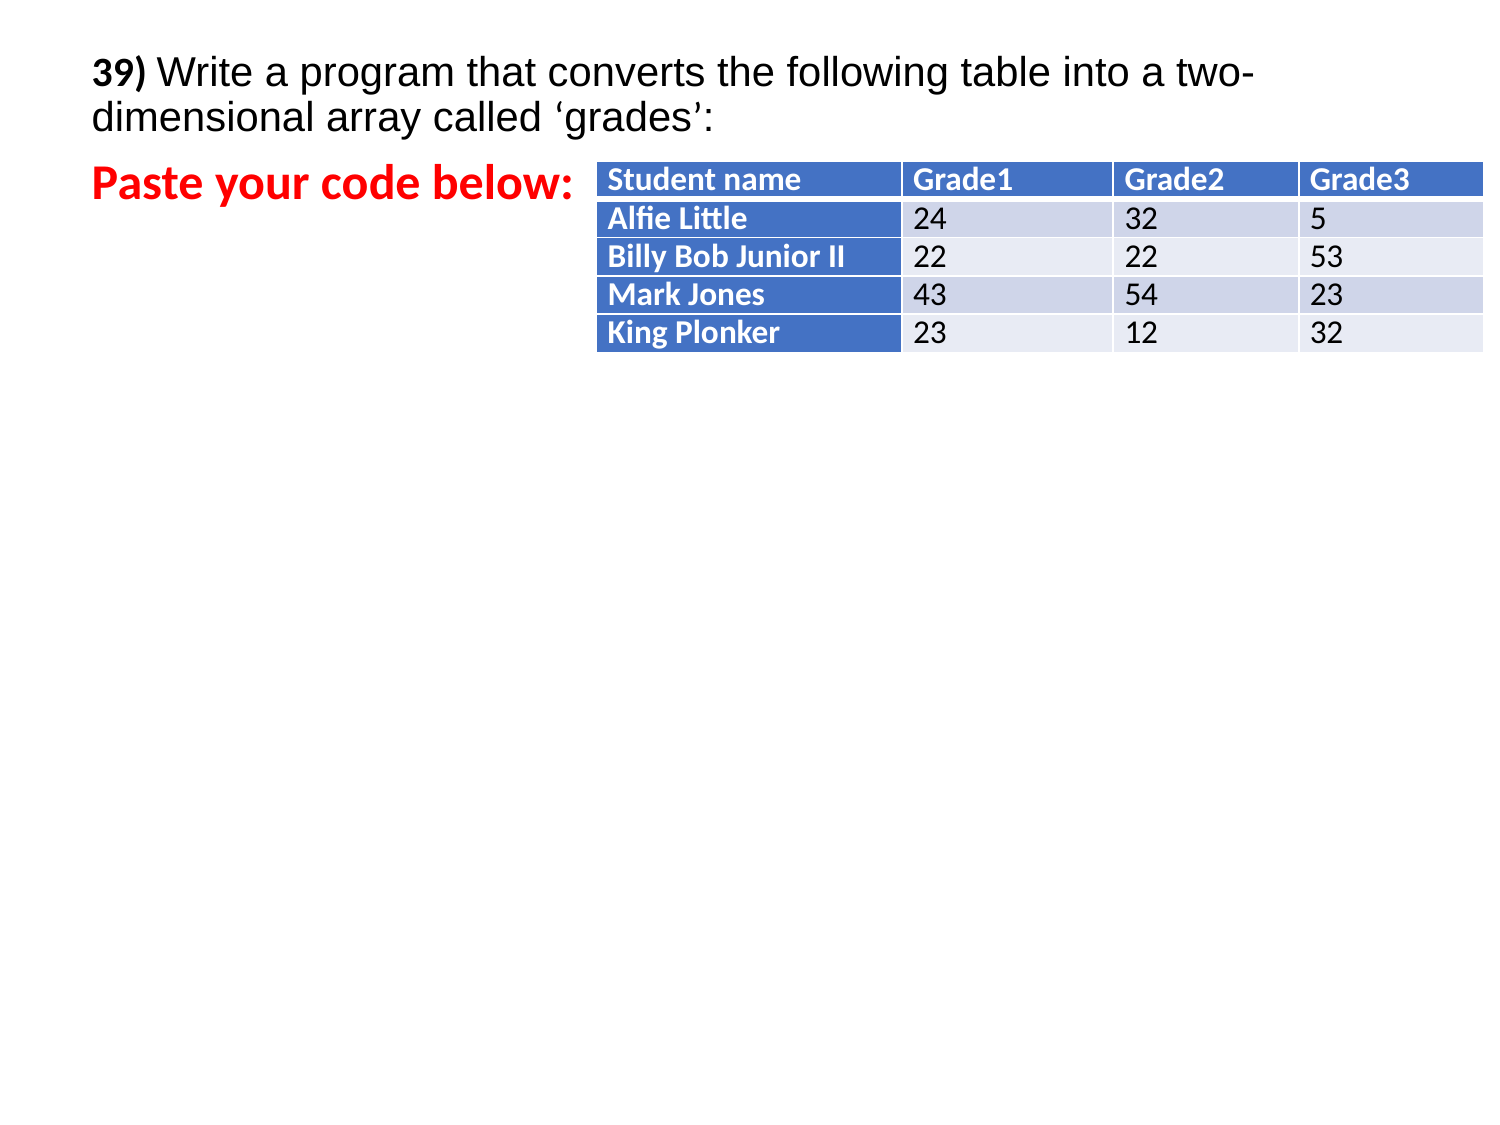

39) Write a program that converts the following table into a two-dimensional array called ‘grades’:
Paste your code below:

| Student name | Grade1 | Grade2 | Grade3 |
| --- | --- | --- | --- |
| Alfie Little | 24 | 32 | 5 |
| Billy Bob Junior II | 22 | 22 | 53 |
| Mark Jones | 43 | 54 | 23 |
| King Plonker | 23 | 12 | 32 |